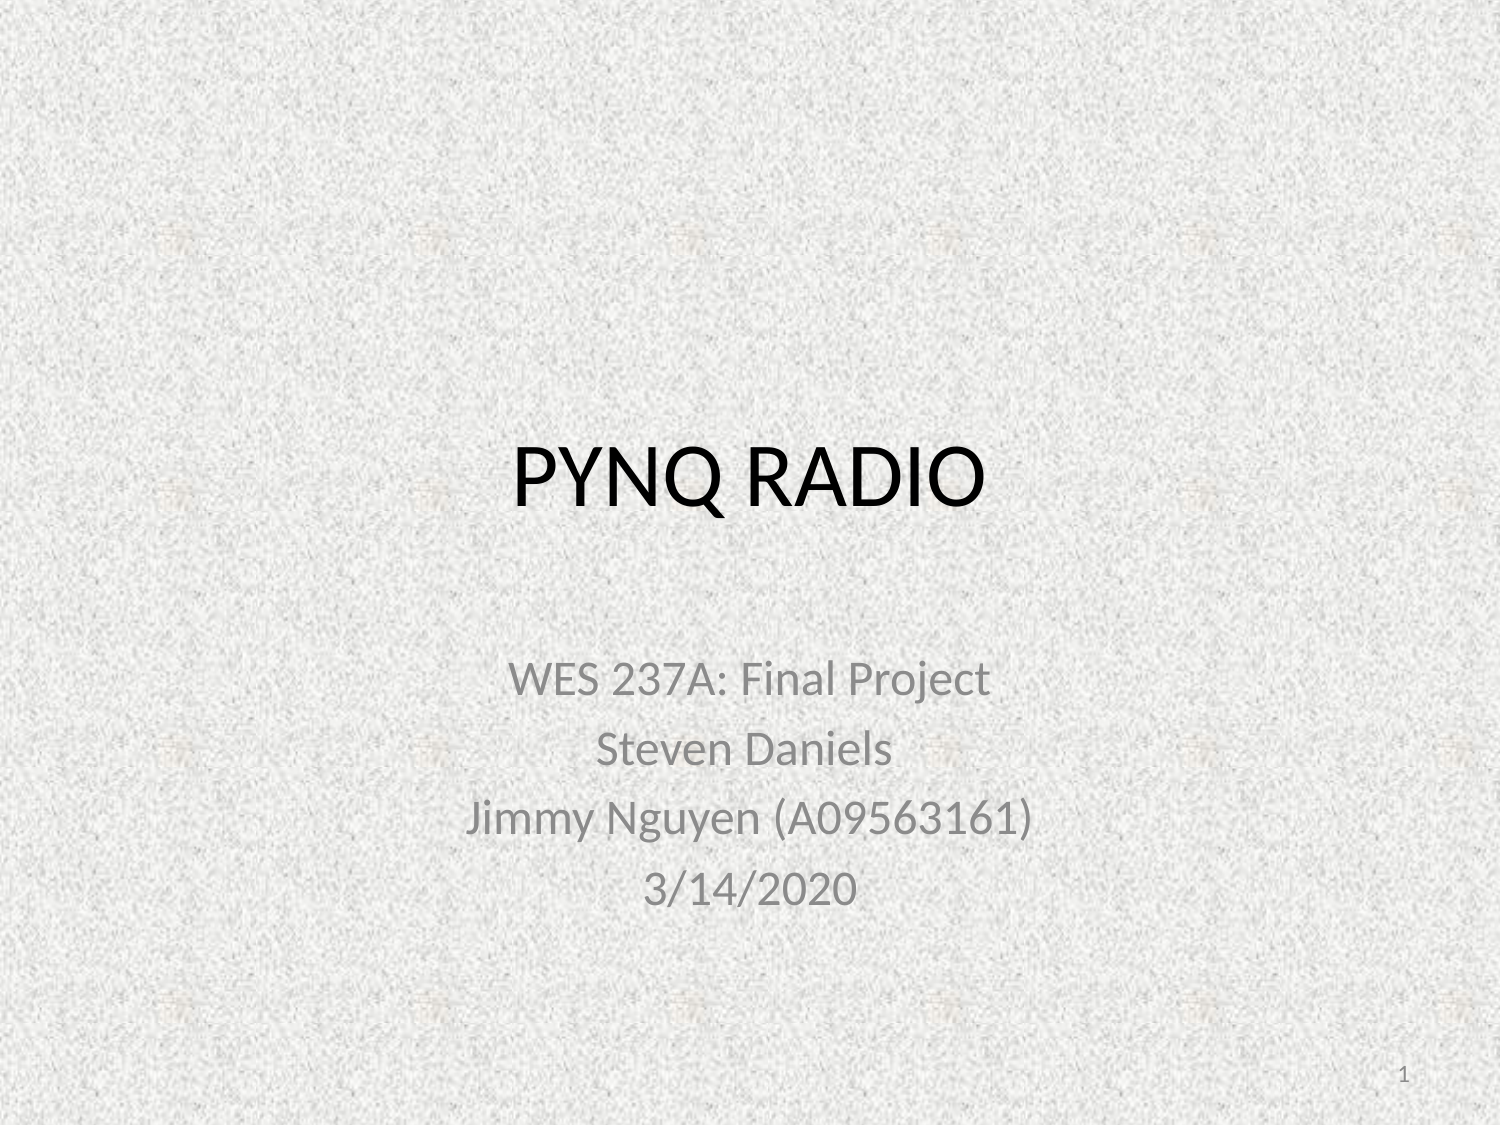

# PYNQ RADIO
WES 237A: Final Project
Steven Daniels
Jimmy Nguyen (A09563161)
3/14/2020
1